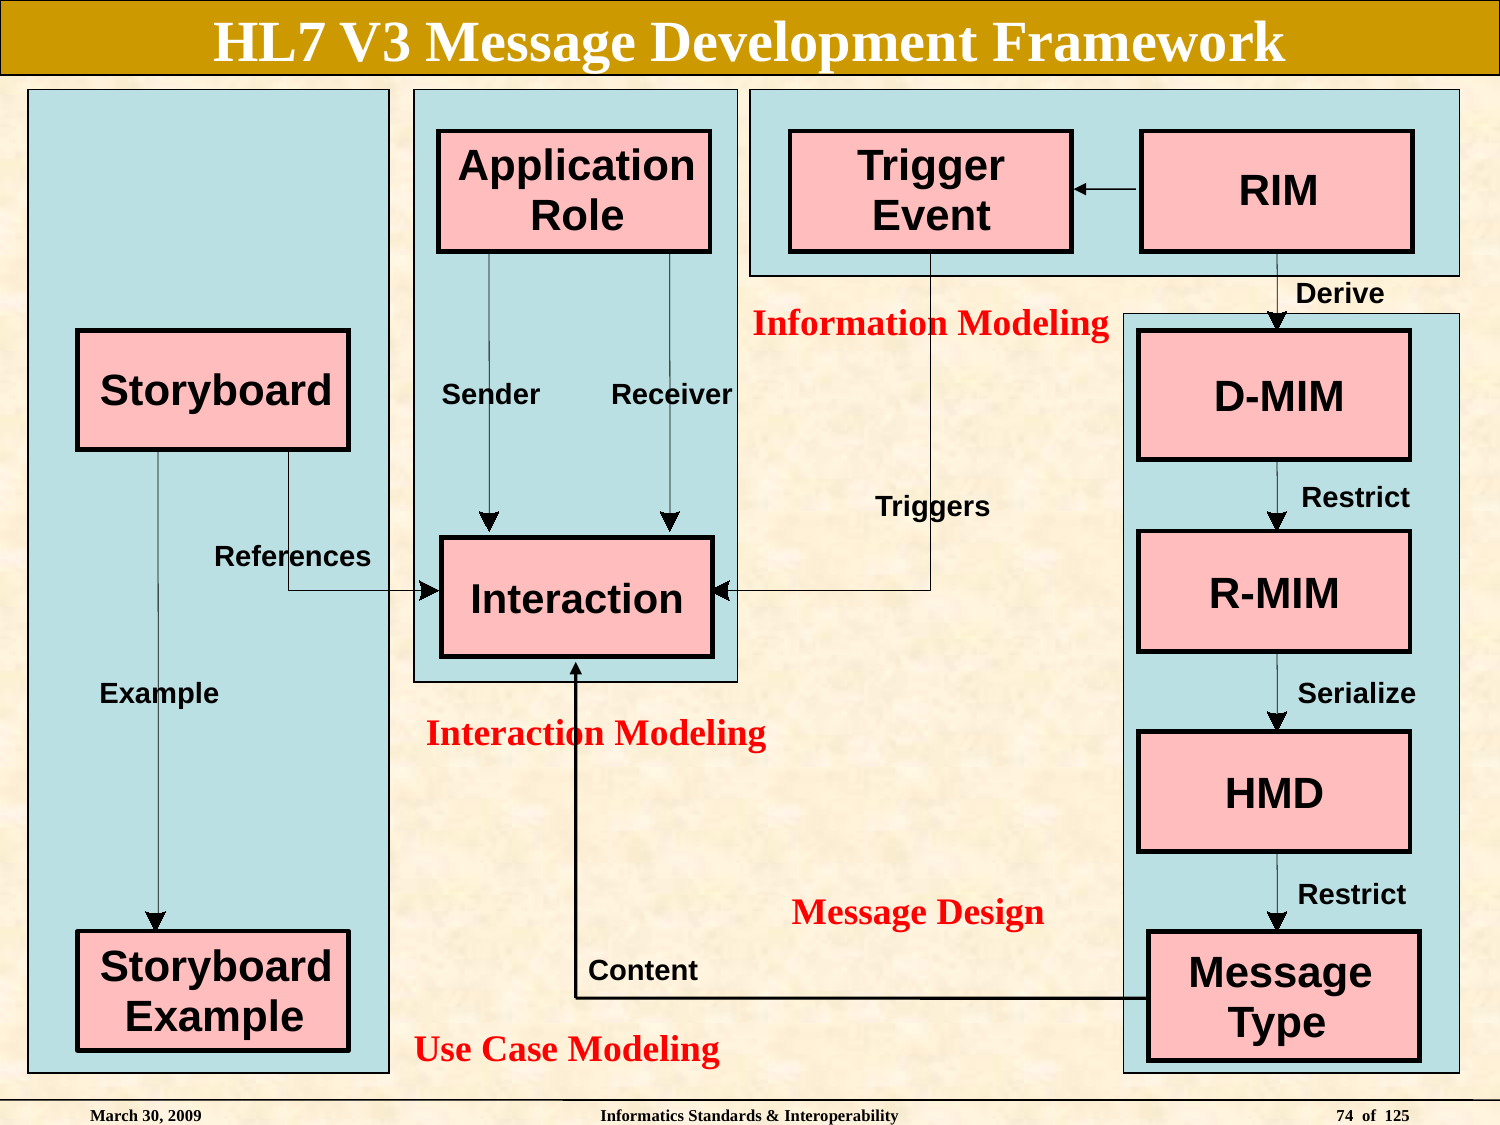

# HL7 V3 Message Development Framework

Use Case Modeling

Interaction Modeling

Information Modeling

Application
Role

Sender
Receiver

Trigger
Event

Triggers

RIM

Derive

D-MIM

Message Design

Storyboard

Example

Storyboard
Example

Interaction
References

Restrict

R-MIM

Serialize

HMD

Restrict

Message
Type
Content

March 30, 2009
Informatics Standards & Interoperability
74  of  125